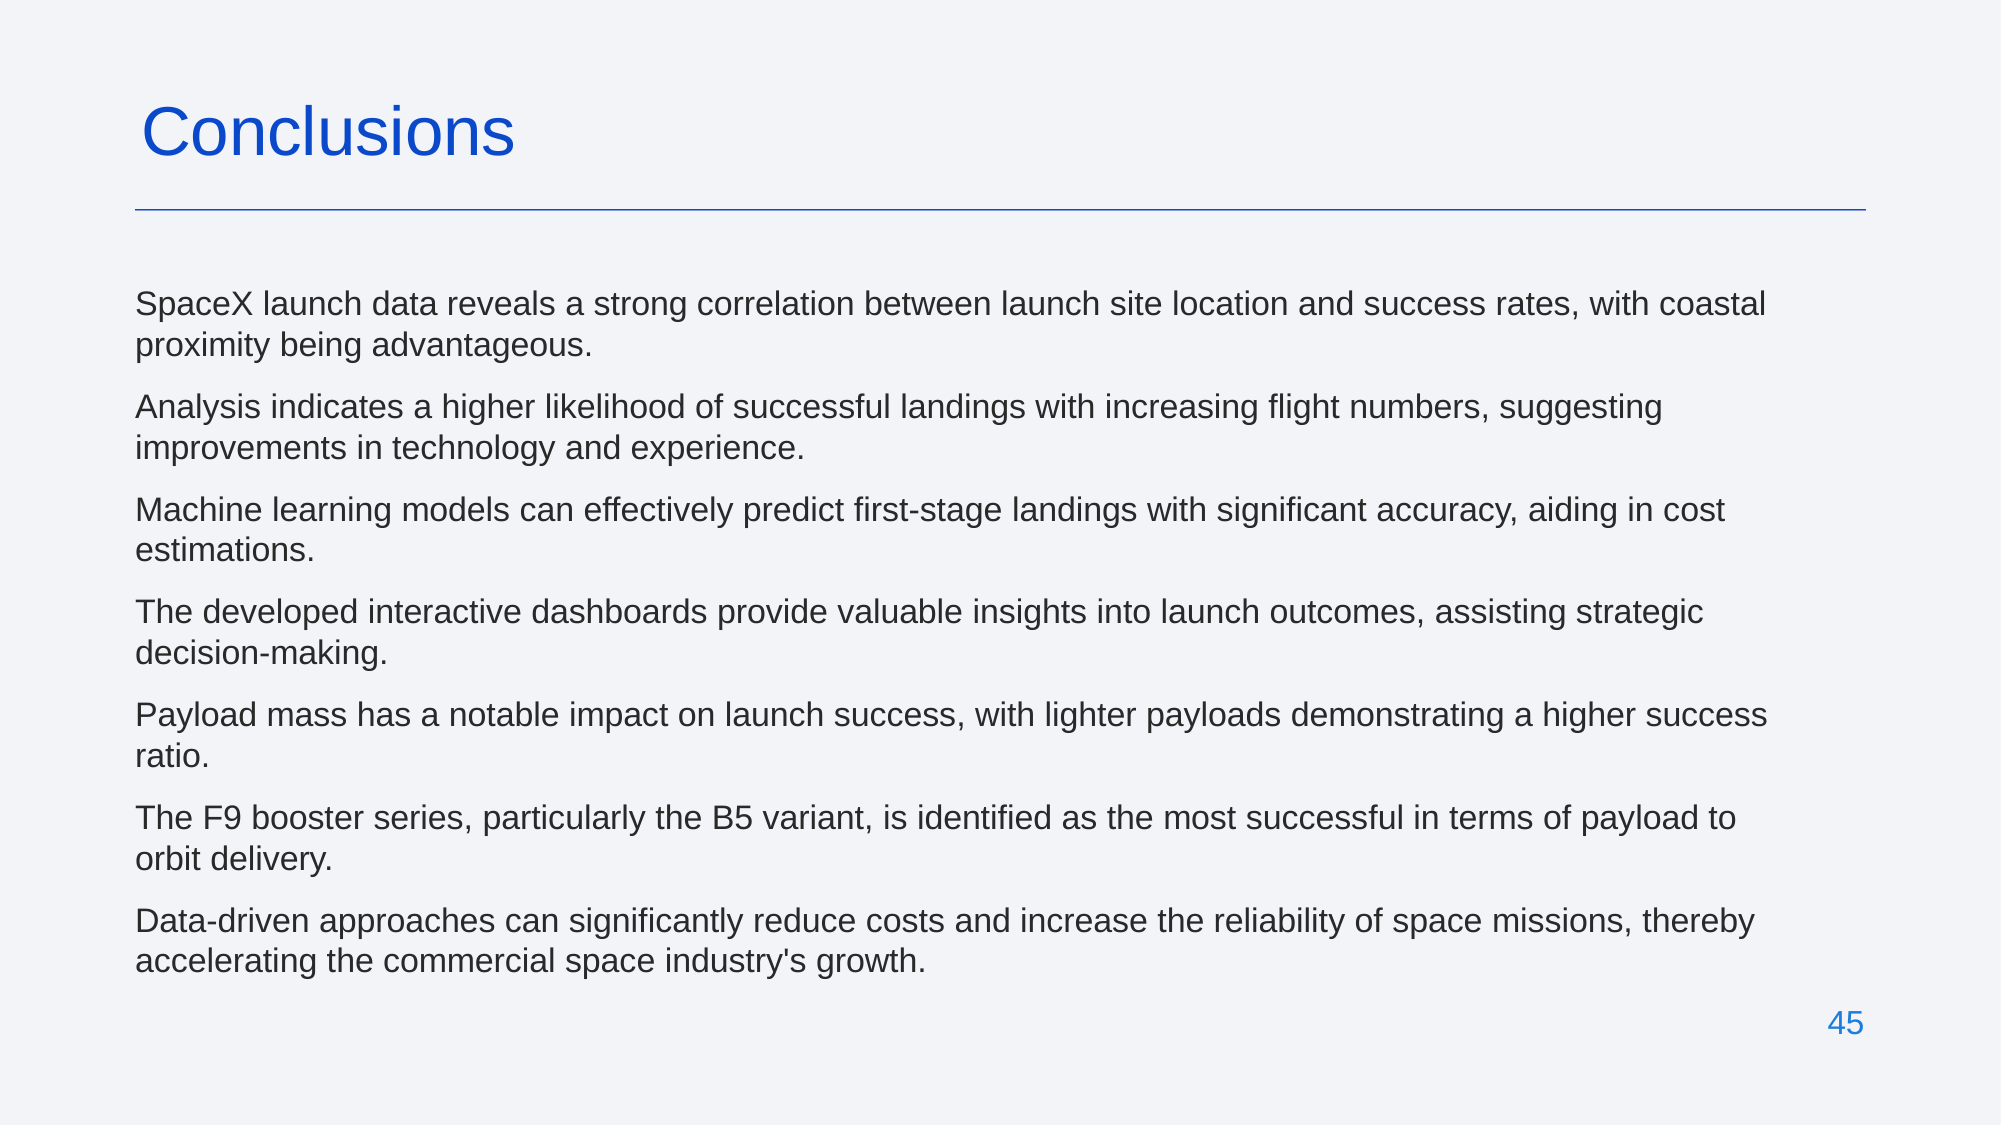

Conclusions
SpaceX launch data reveals a strong correlation between launch site location and success rates, with coastal proximity being advantageous.
Analysis indicates a higher likelihood of successful landings with increasing flight numbers, suggesting improvements in technology and experience.
Machine learning models can effectively predict first-stage landings with significant accuracy, aiding in cost estimations.
The developed interactive dashboards provide valuable insights into launch outcomes, assisting strategic decision-making.
Payload mass has a notable impact on launch success, with lighter payloads demonstrating a higher success ratio.
The F9 booster series, particularly the B5 variant, is identified as the most successful in terms of payload to orbit delivery.
Data-driven approaches can significantly reduce costs and increase the reliability of space missions, thereby accelerating the commercial space industry's growth.
45